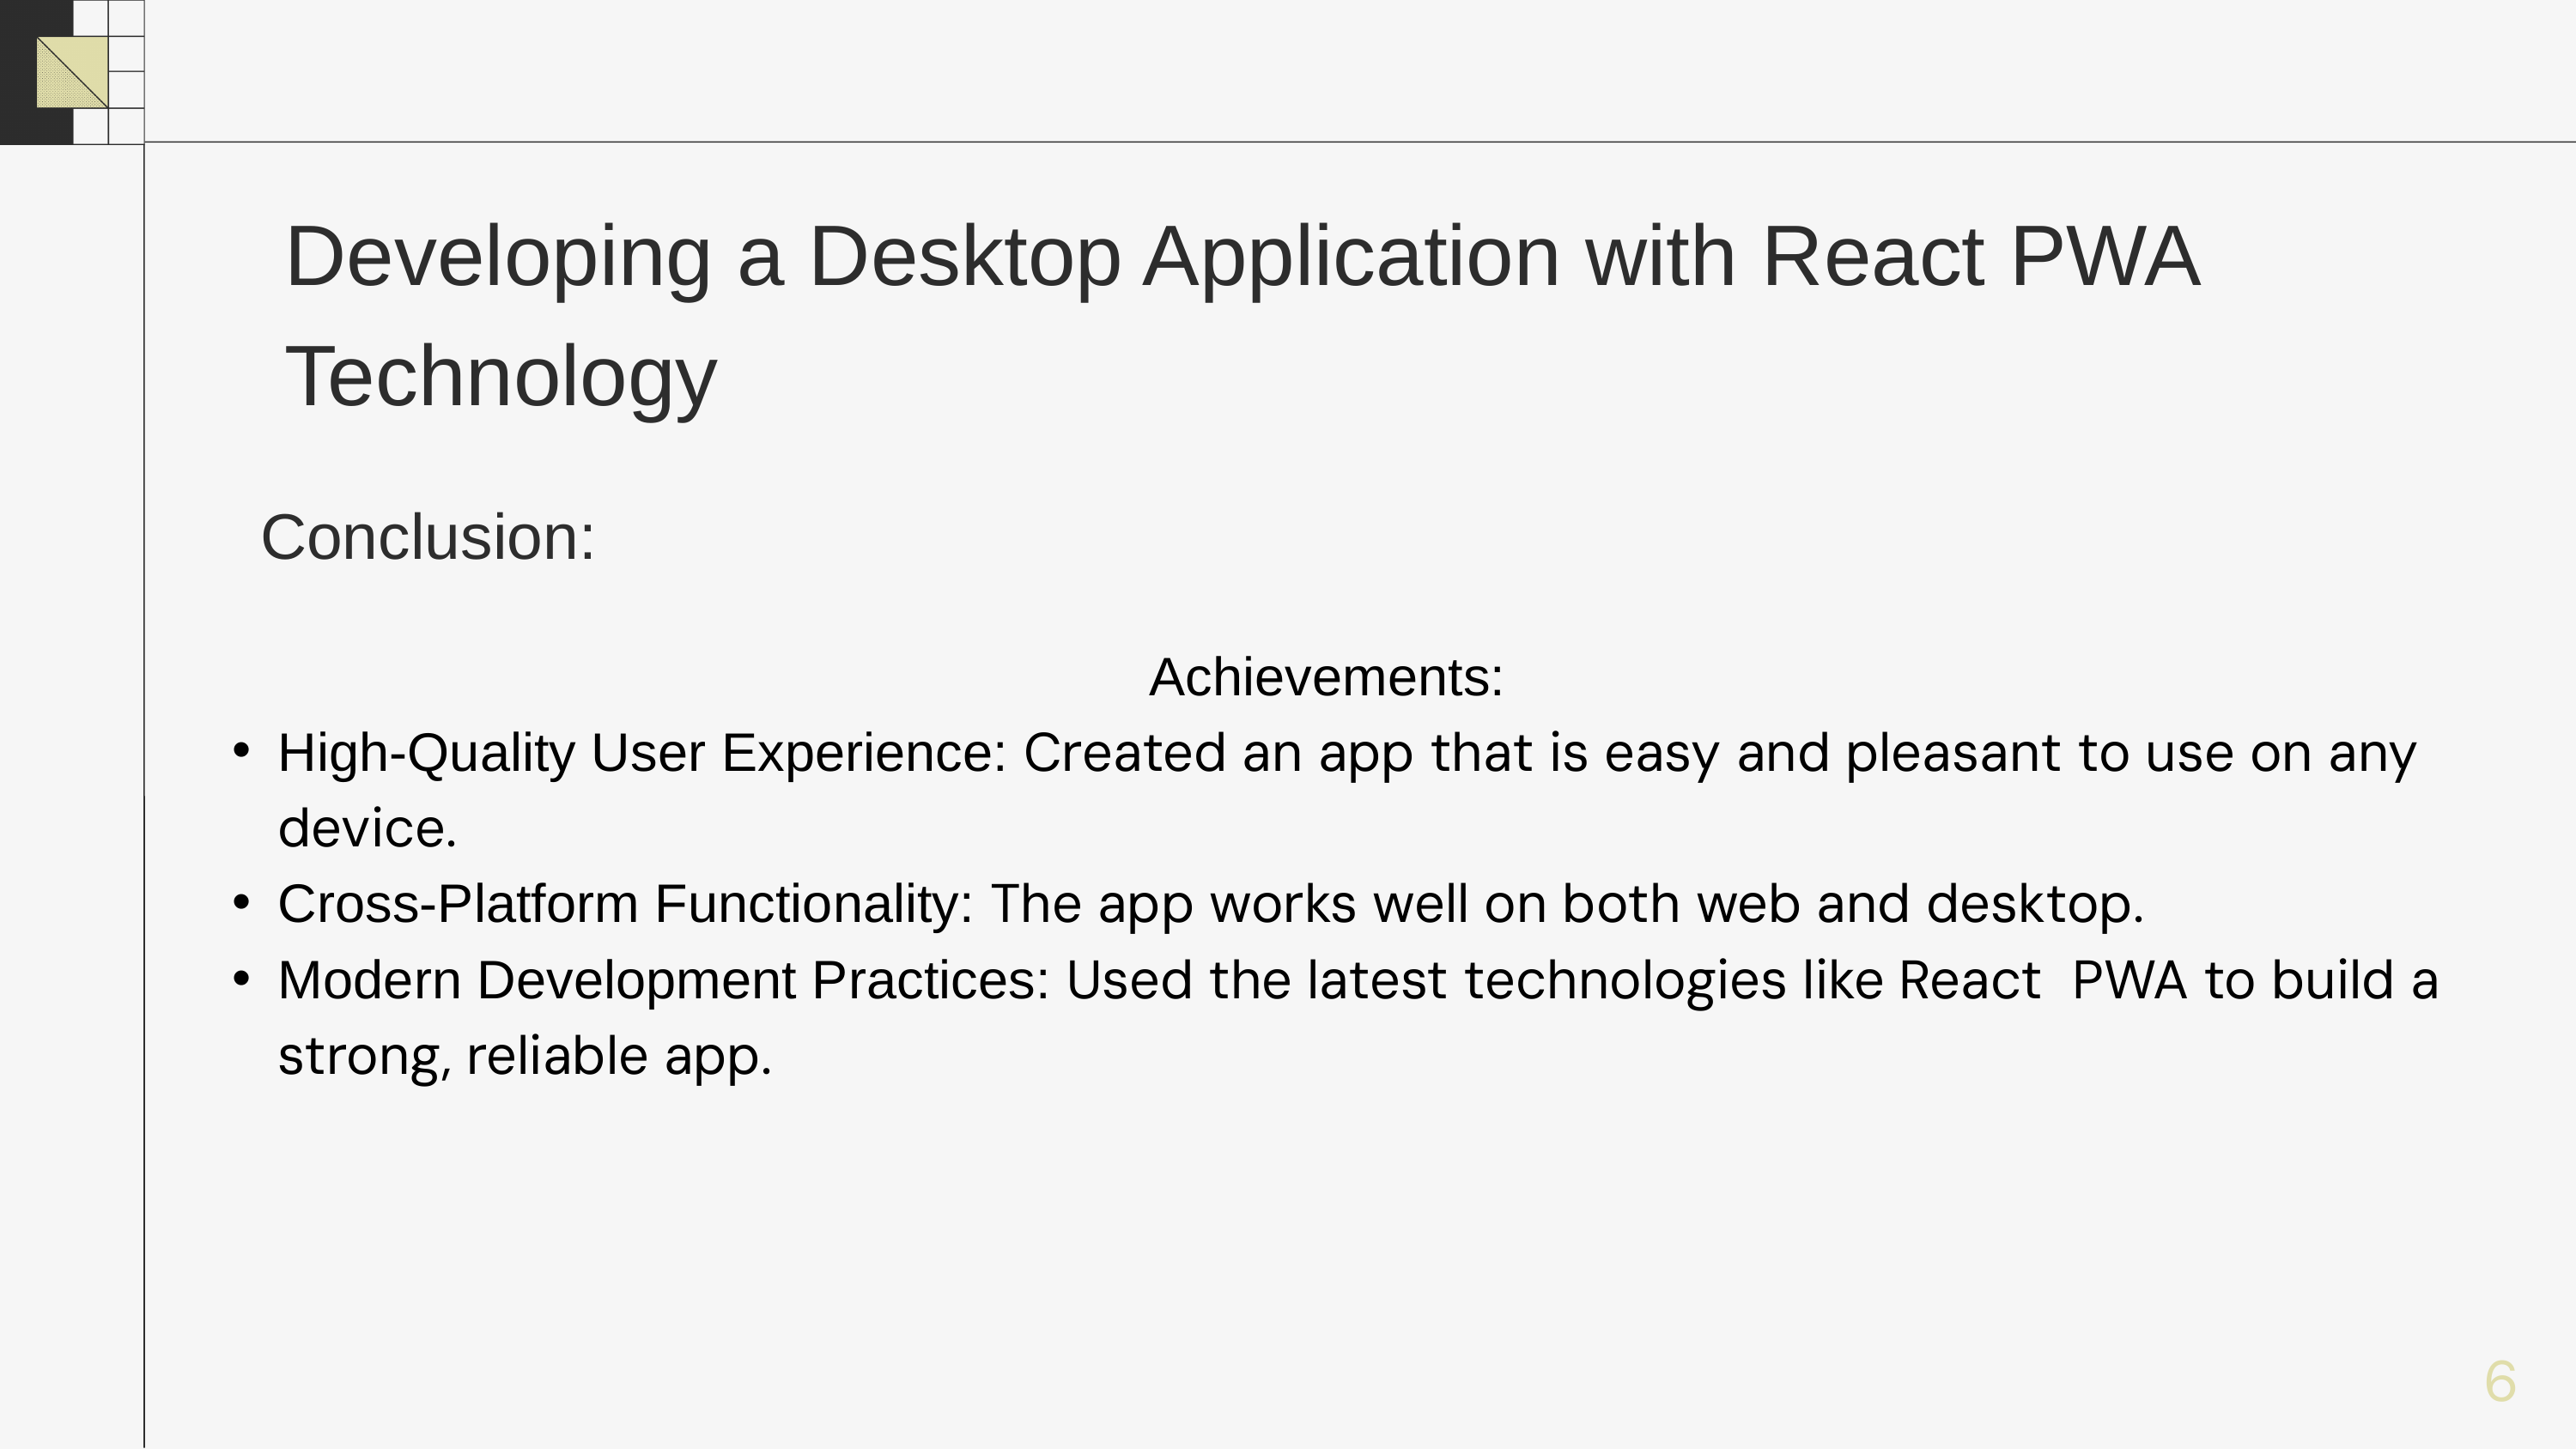

Developing a Desktop Application with React PWA Technology
Conclusion:
Achievements:
High-Quality User Experience: Created an app that is easy and pleasant to use on any device.
Cross-Platform Functionality: The app works well on both web and desktop.
Modern Development Practices: Used the latest technologies like React  PWA to build a strong, reliable app.

6